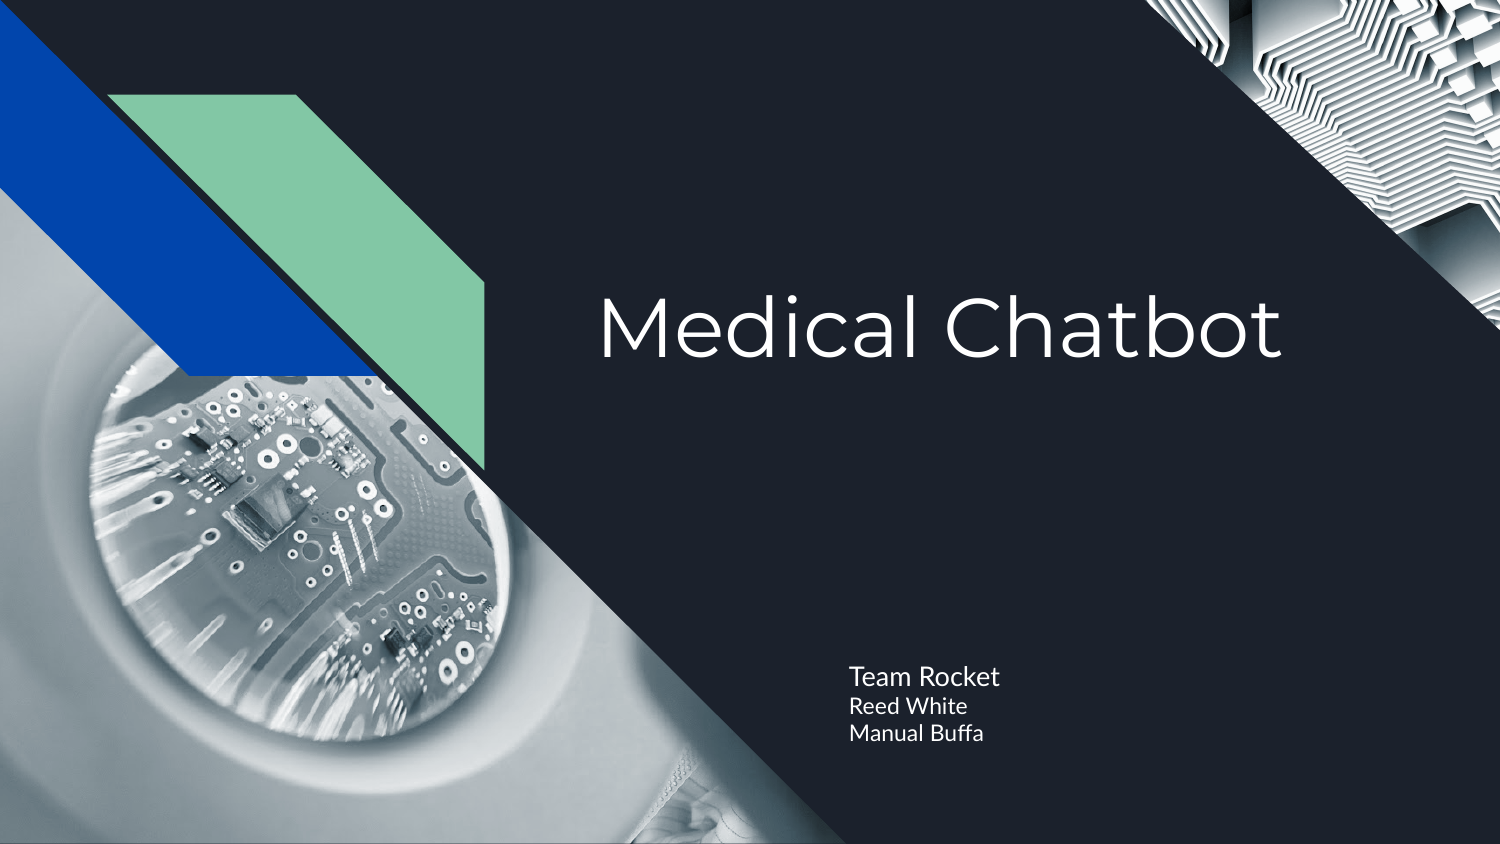

# Medical Chatbot
Team Rocket
Reed White
Manual Buffa